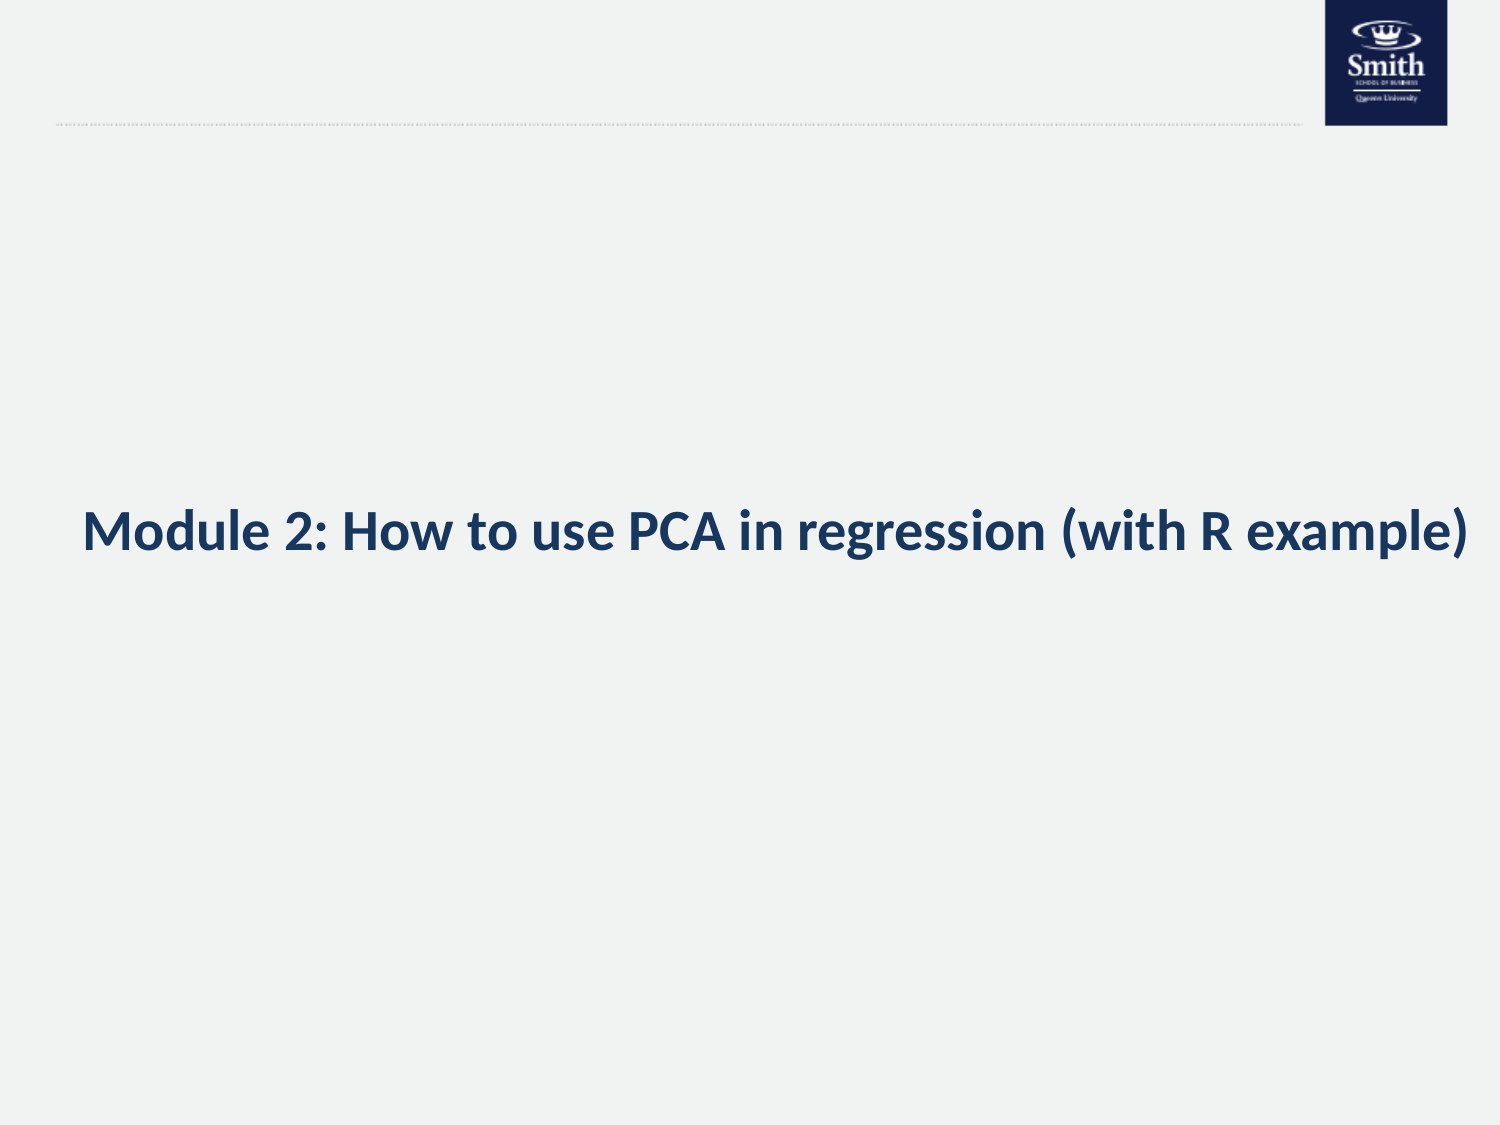

# Module 2: How to use PCA in regression (with R example)